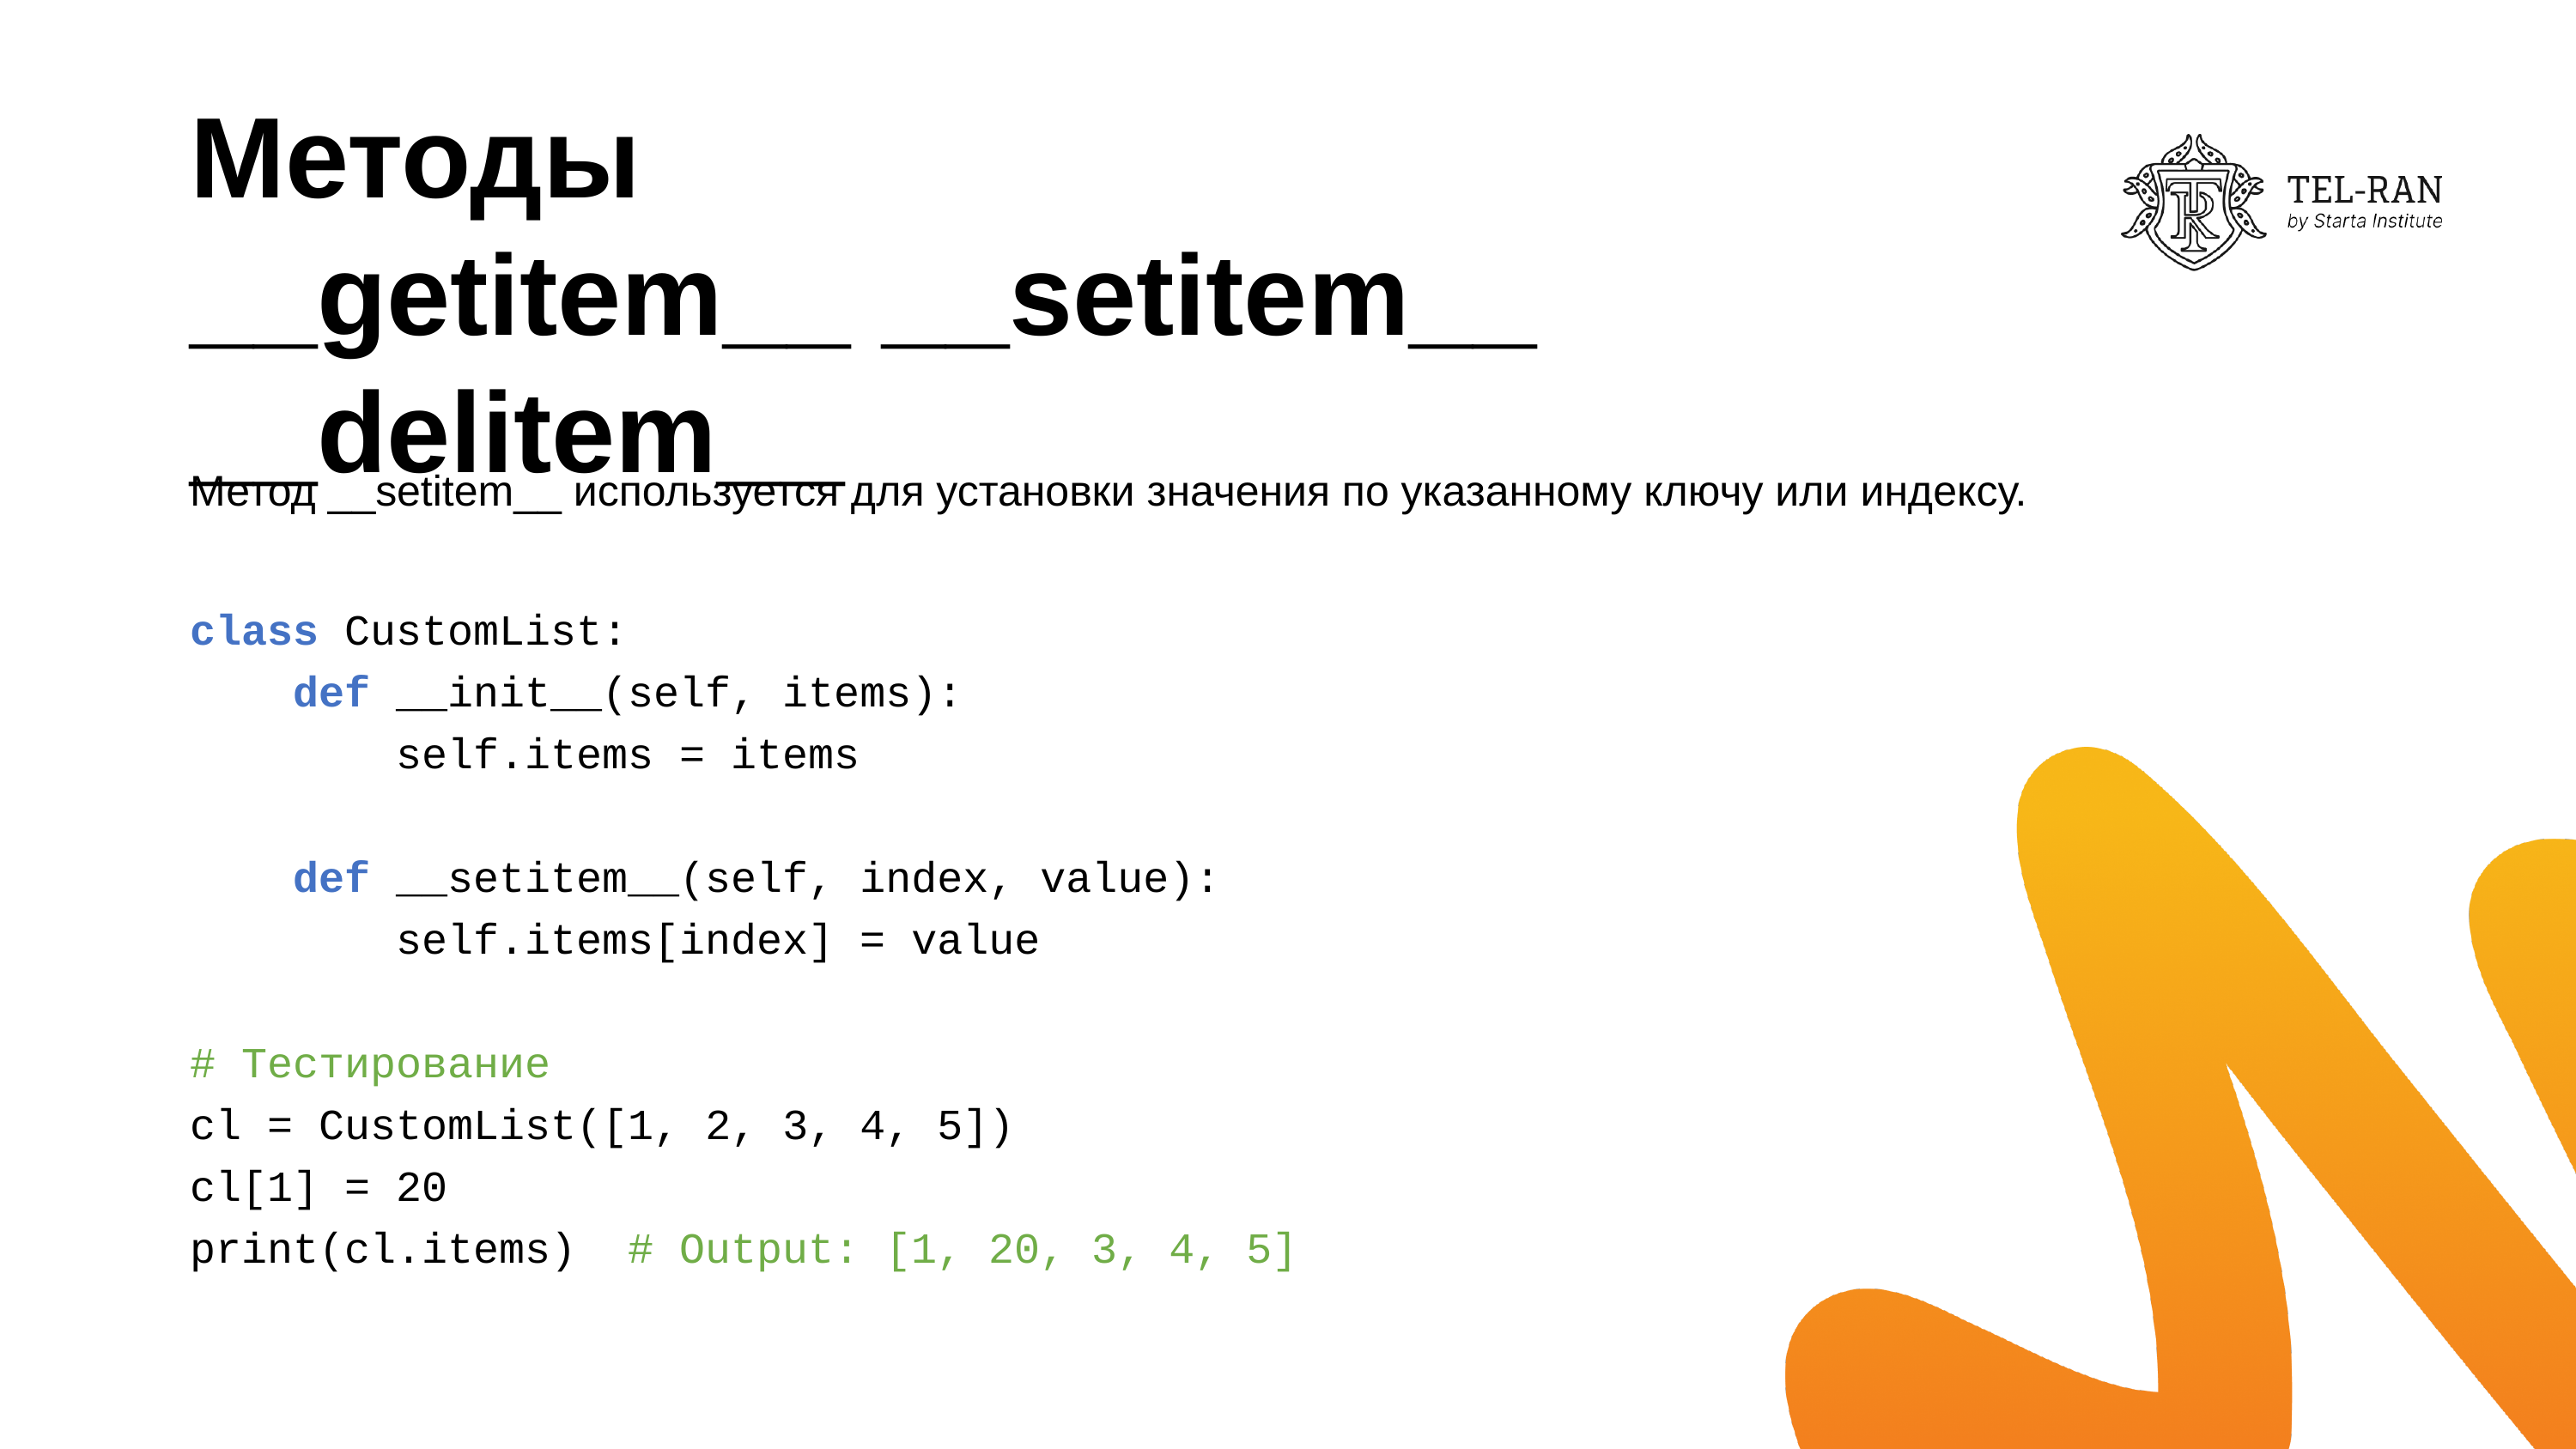

# Методы __getitem__ __setitem__ __delitem__
Метод __setitem__ используется для установки значения по указанному ключу или индексу.

class CustomList:
    def __init__(self, items):
        self.items = items

    def __setitem__(self, index, value):
        self.items[index] = value

# Тестирование
cl = CustomList([1, 2, 3, 4, 5])
cl[1] = 20
print(cl.items)  # Output: [1, 20, 3, 4, 5]